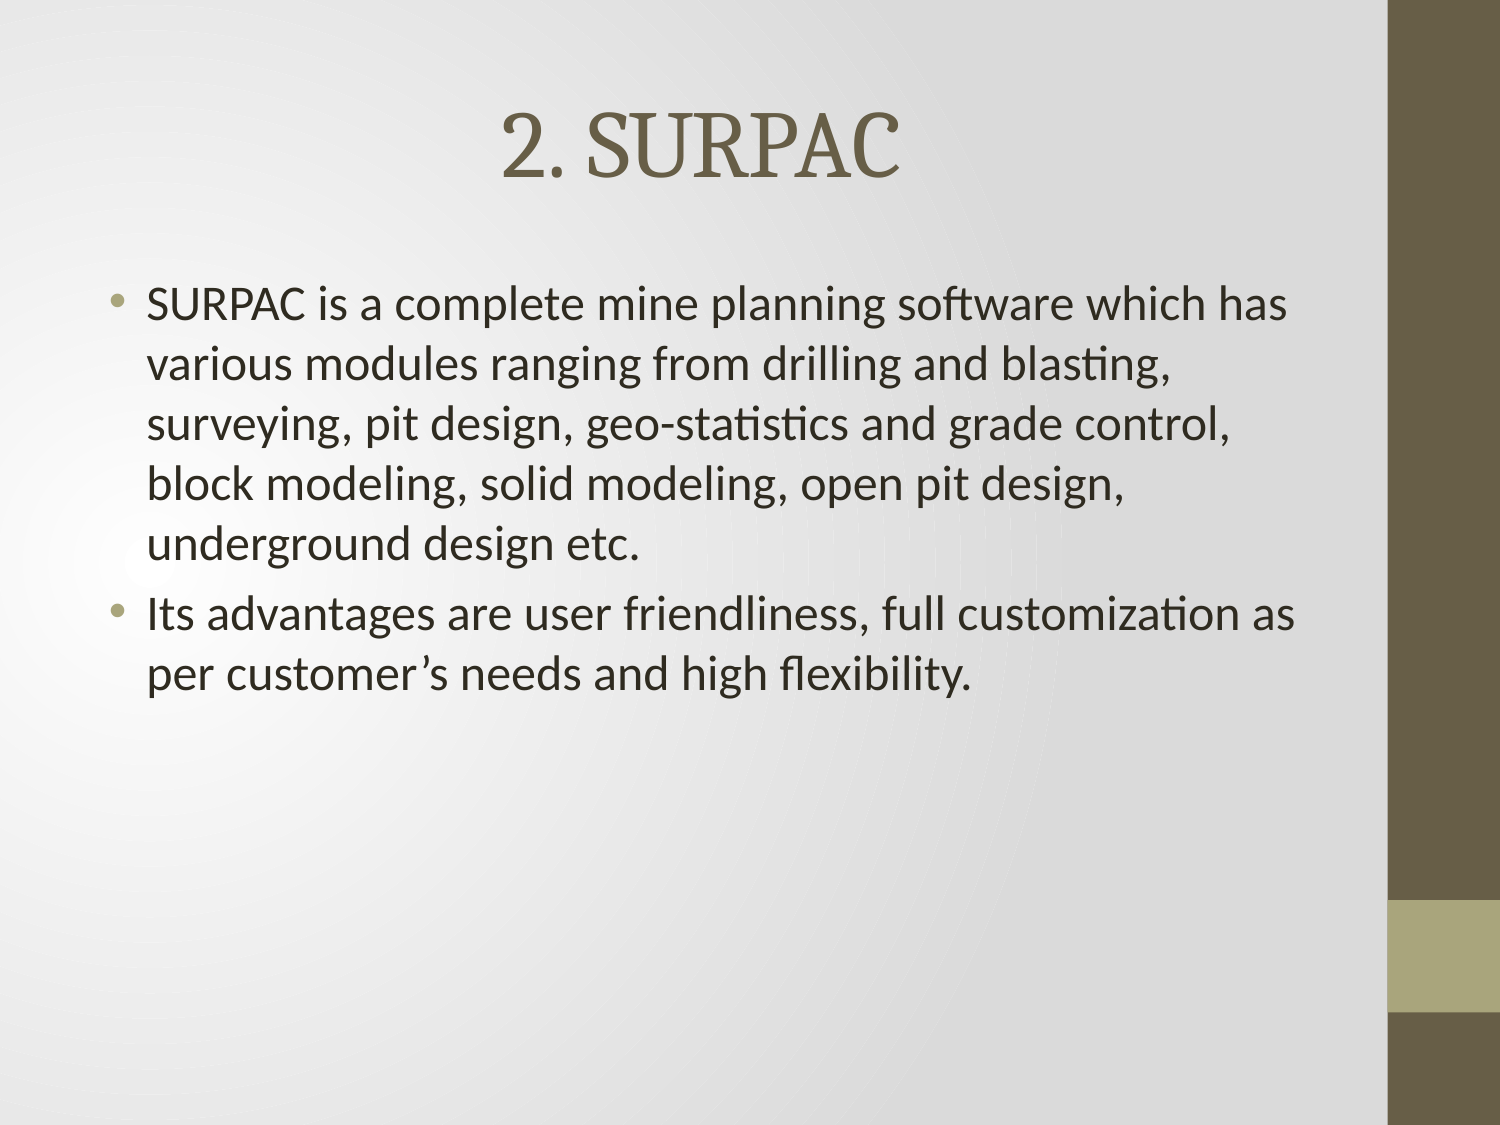

# 2. SURPAC
SURPAC is a complete mine planning software which has various modules ranging from drilling and blasting, surveying, pit design, geo-statistics and grade control, block modeling, solid modeling, open pit design, underground design etc.
Its advantages are user friendliness, full customization as per customer’s needs and high flexibility.